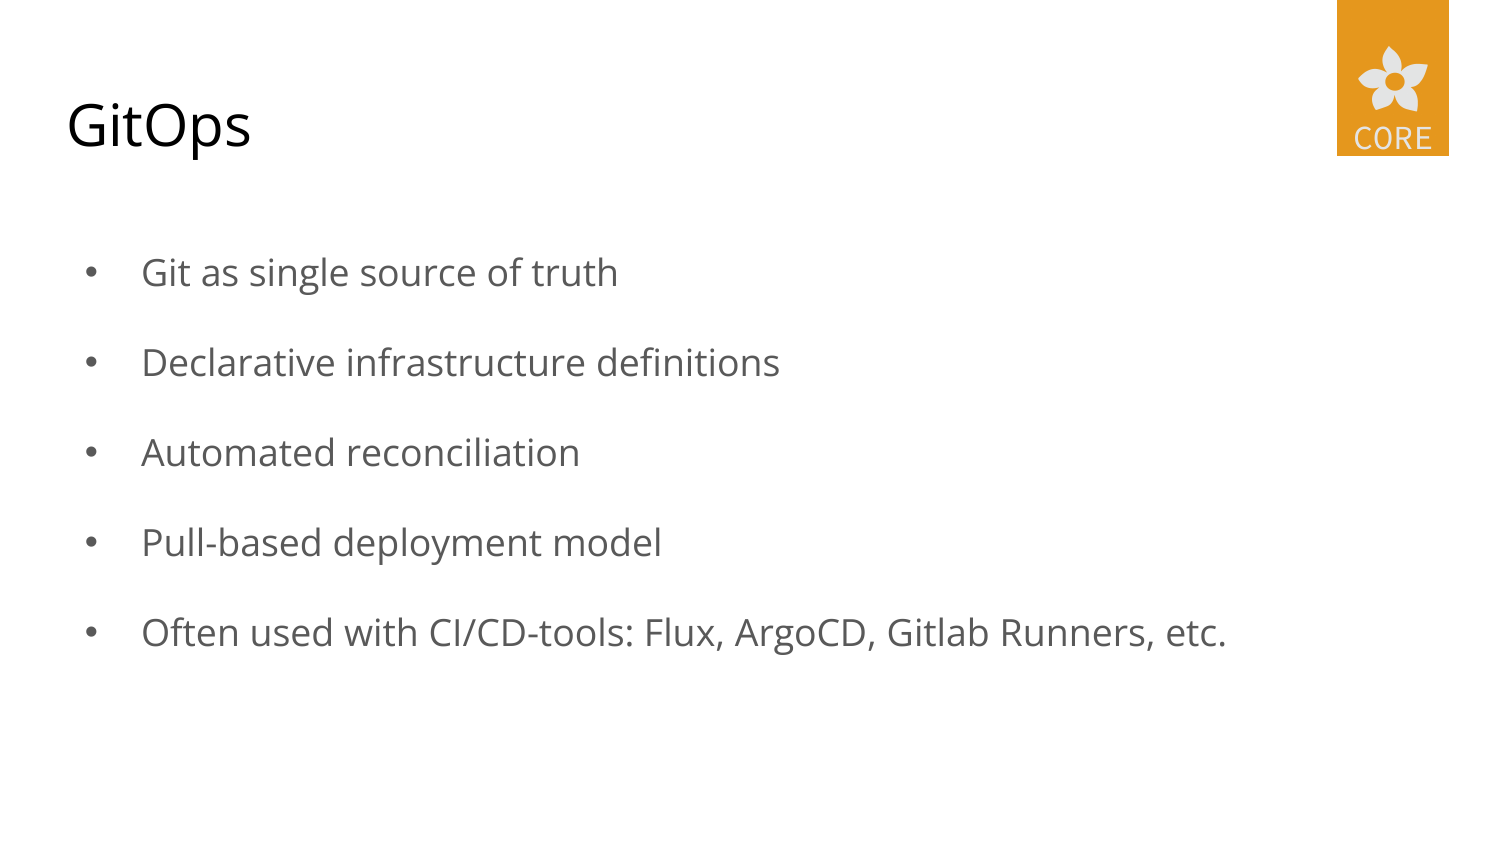

# GitOps
Git as single source of truth
Declarative infrastructure definitions
Automated reconciliation
Pull-based deployment model
Often used with CI/CD-tools: Flux, ArgoCD, Gitlab Runners, etc.